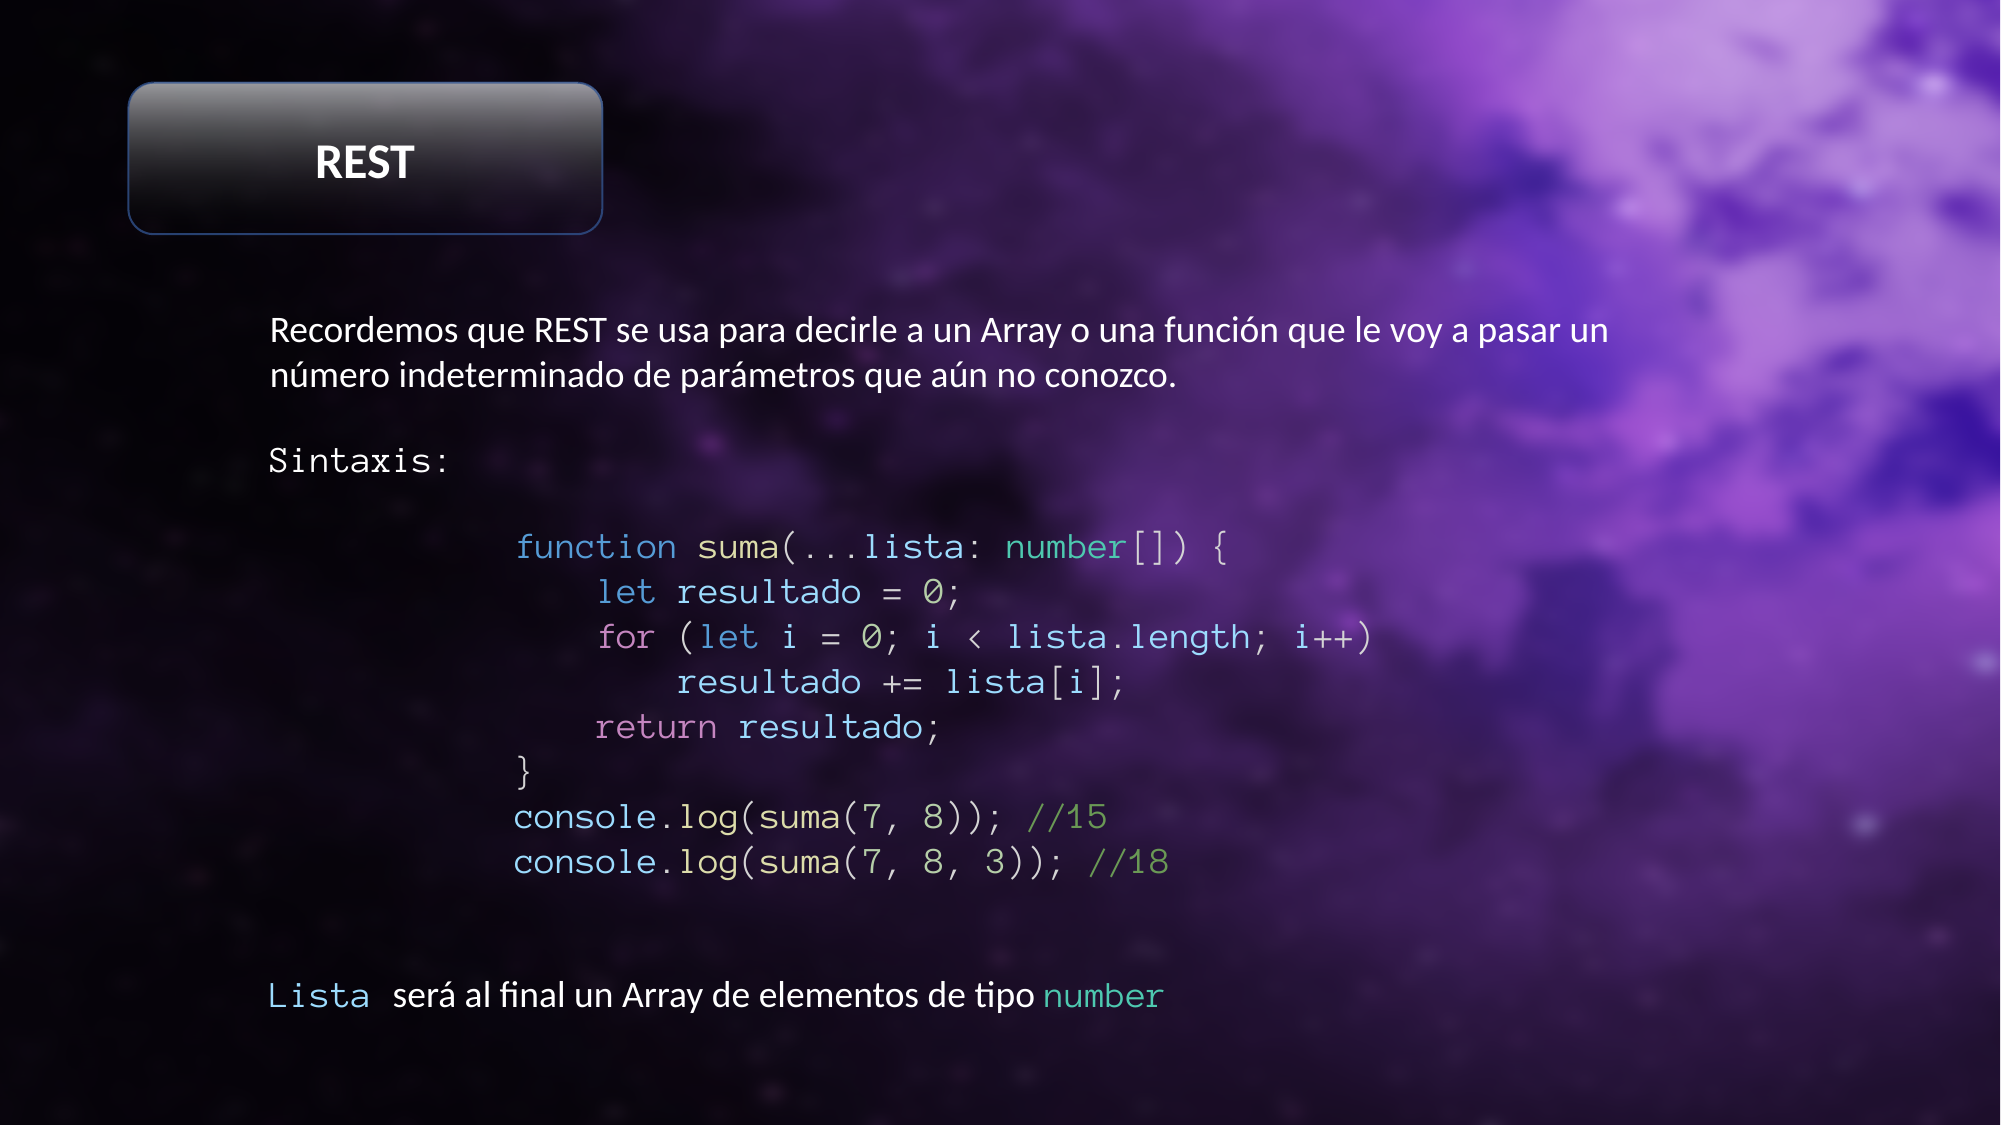

REST
Recordemos que REST se usa para decirle a un Array o una función que le voy a pasar un número indeterminado de parámetros que aún no conozco.
Sintaxis:
function suma(...lista: number[]) {
    let resultado = 0;
    for (let i = 0; i < lista.length; i++)
        resultado += lista[i];
    return resultado;
}
console.log(suma(7, 8)); //15
console.log(suma(7, 8, 3)); //18
Lista será al final un Array de elementos de tipo number